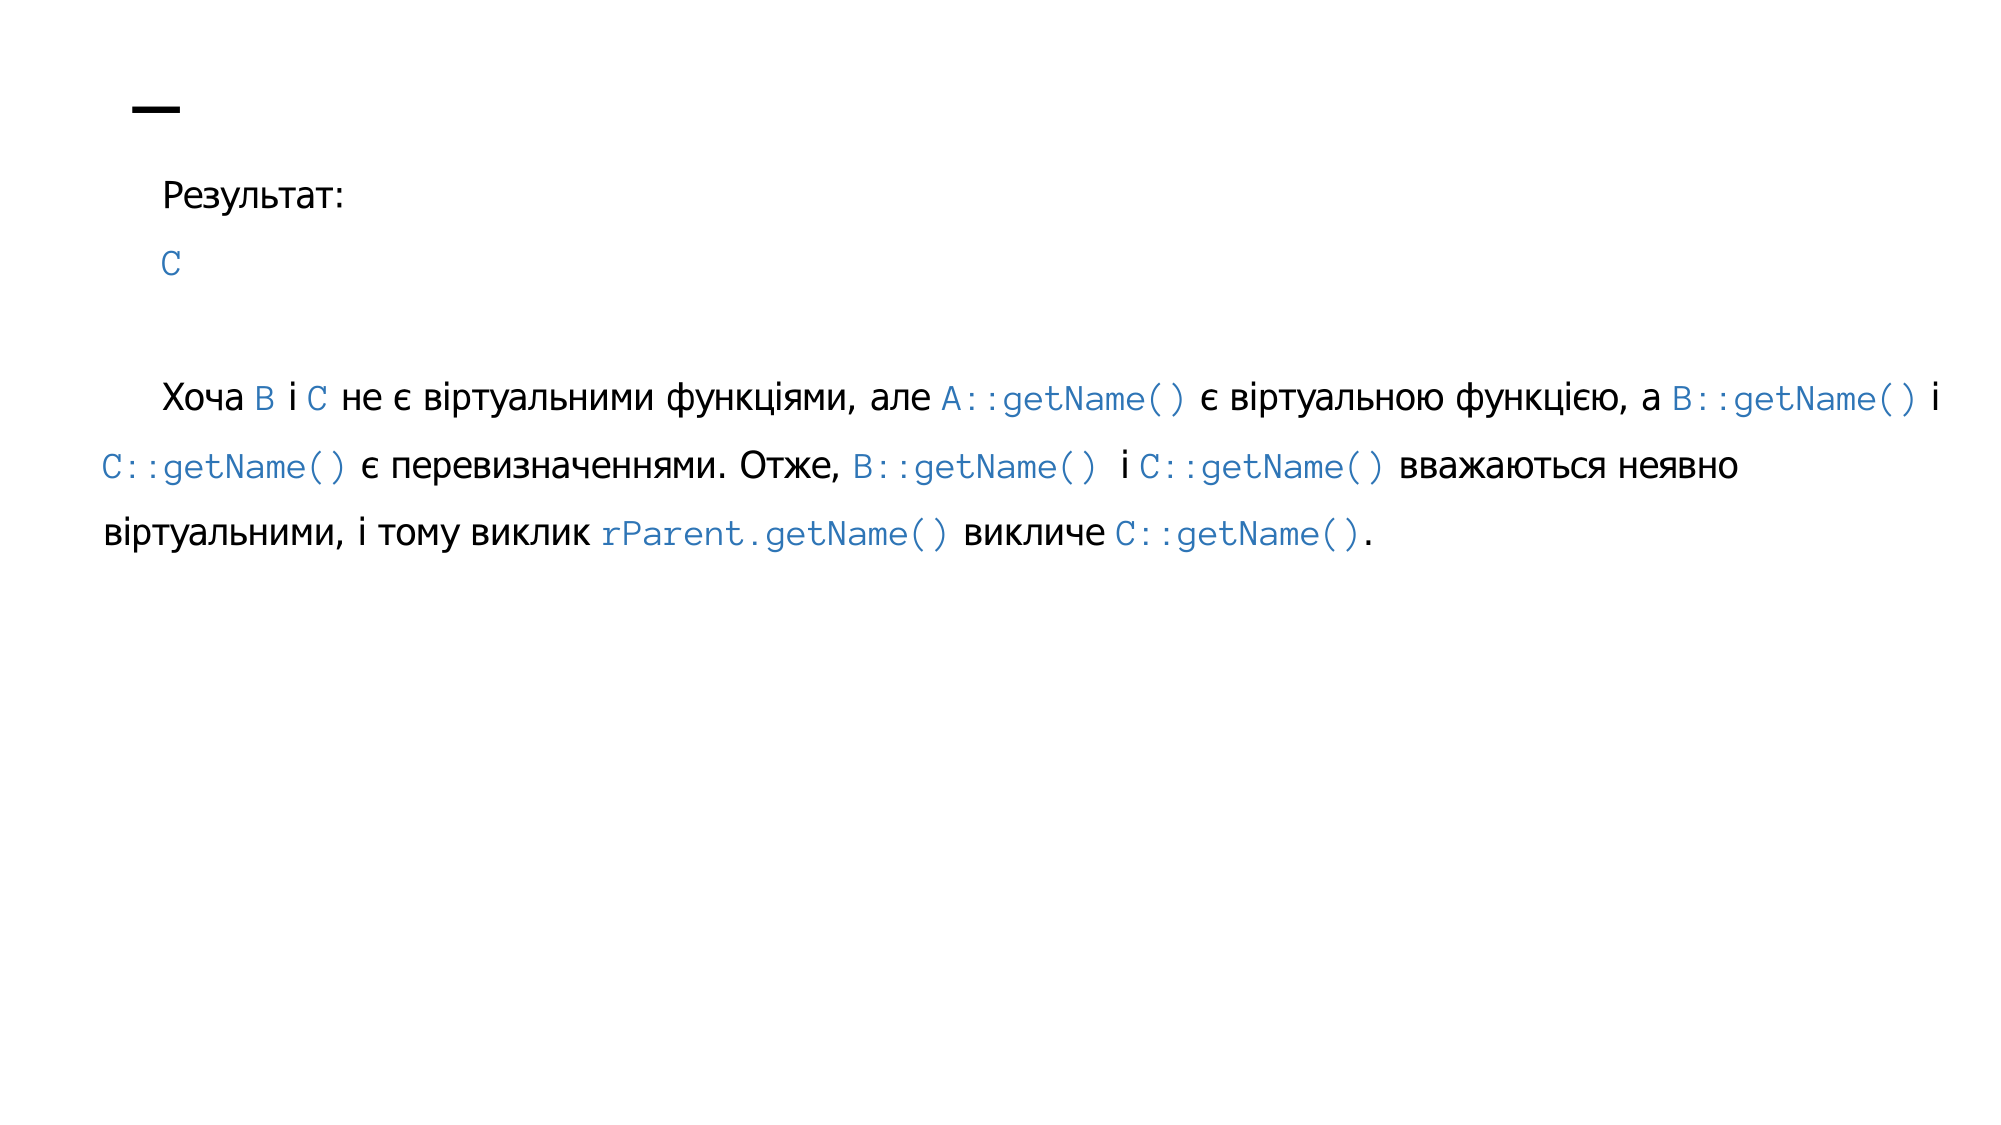

# _
Результат:
C

Хоча B і C не є віртуальними функціями, але A::getName() є віртуальною функцією, а B::getName() і C::getName() є перевизначеннями. Отже, B::getName() і C::getName() вважаються неявно віртуальними, і тому виклик rParent.getName() викличе C::getName().